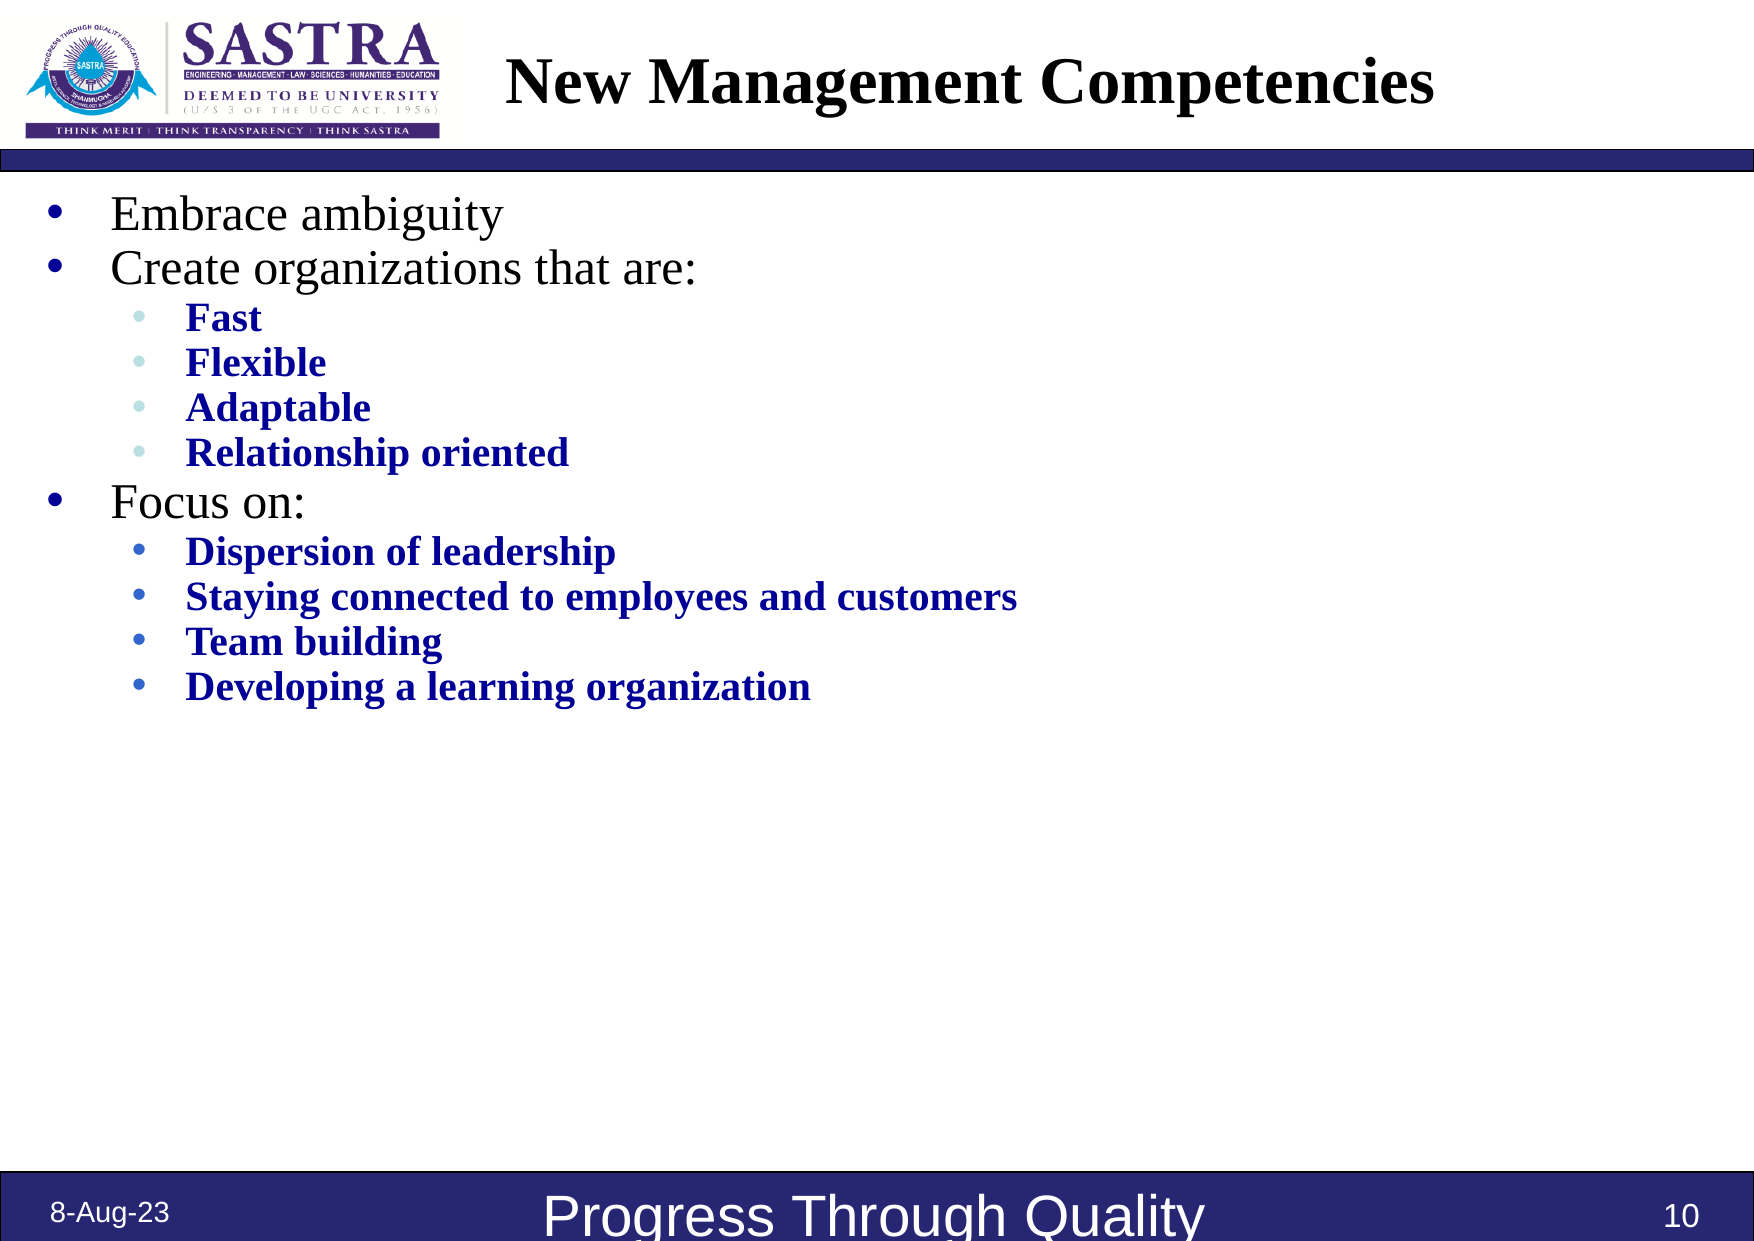

# New Management Competencies
Embrace ambiguity
Create organizations that are:
Fast
Flexible
Adaptable
Relationship oriented
Focus on:
Dispersion of leadership
Staying connected to employees and customers
Team building
Developing a learning organization

8-Aug-23
10